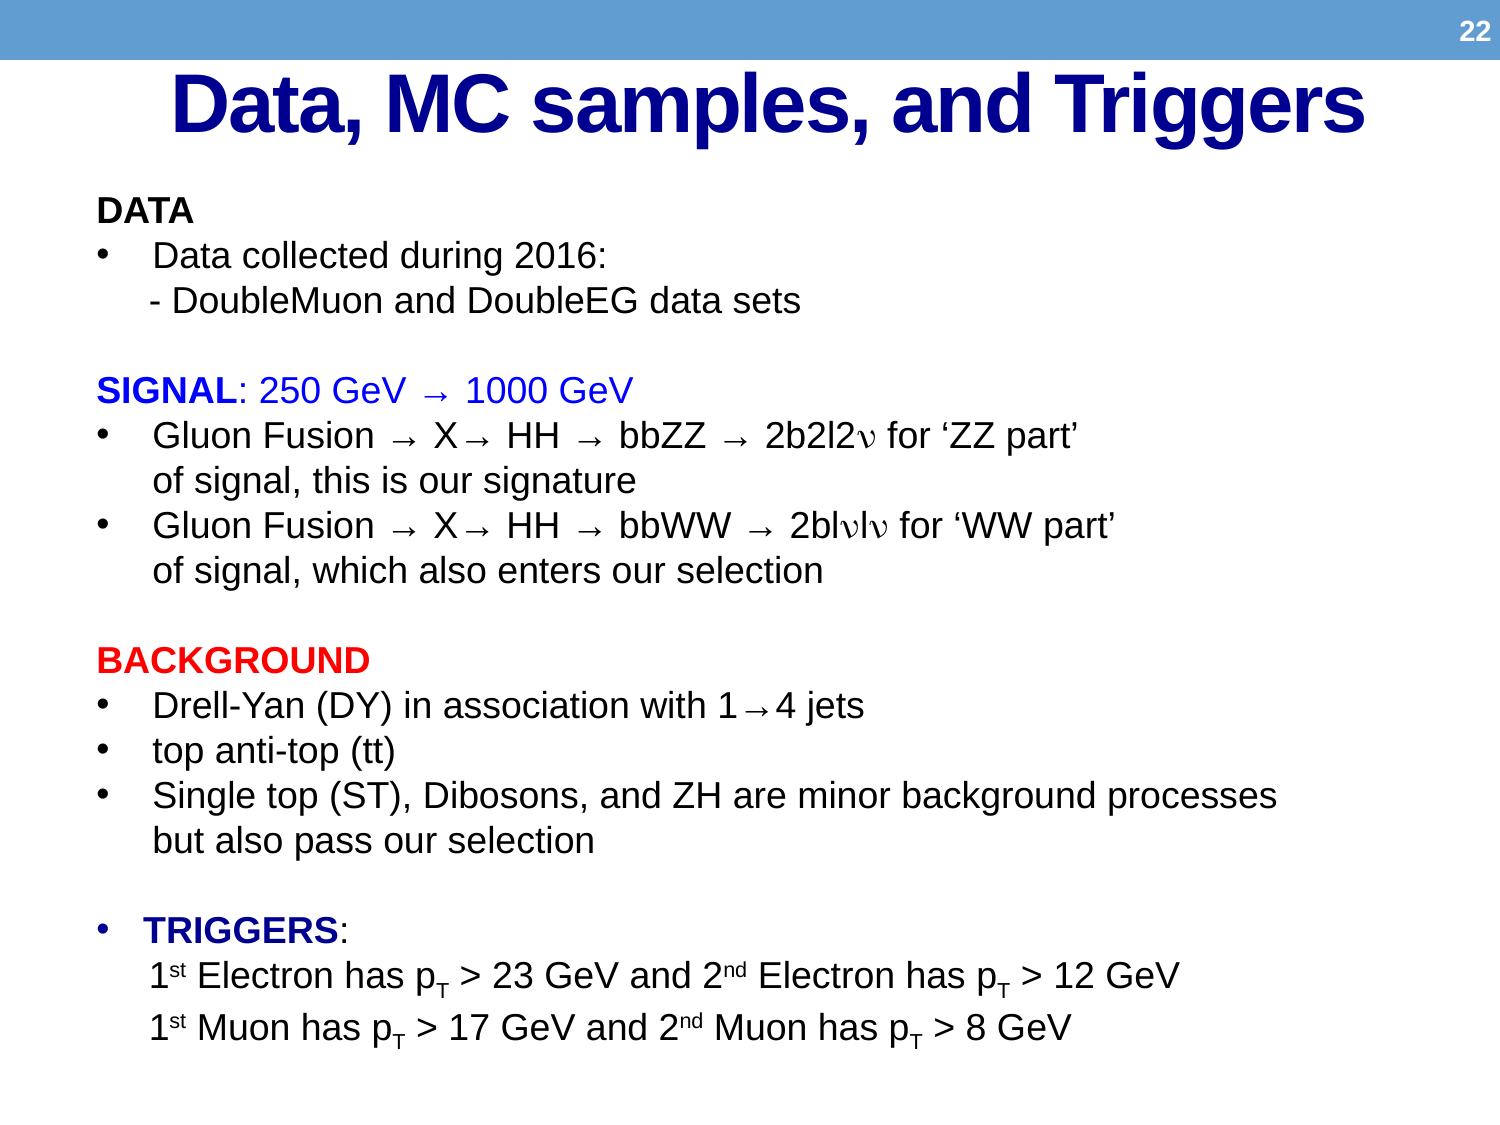

Data, MC samples, and Triggers
22
DATA
Data collected during 2016:
     - DoubleMuon and DoubleEG data sets

SIGNAL: 250 GeV → 1000 GeV
Gluon Fusion → X→ HH → bbZZ → 2b2l2ν for ‘ZZ part’
of signal, this is our signature
Gluon Fusion → X→ HH → bbWW → 2blνlν for ‘WW part’
of signal, which also enters our selection

BACKGROUND
Drell-Yan (DY) in association with 1→4 jets
top anti-top (tt)
Single top (ST), Dibosons, and ZH are minor background processes
but also pass our selection

TRIGGERS:
     1st Electron has pT > 23 GeV and 2nd Electron has pT > 12 GeV
     1st Muon has pT > 17 GeV and 2nd Muon has pT > 8 GeV